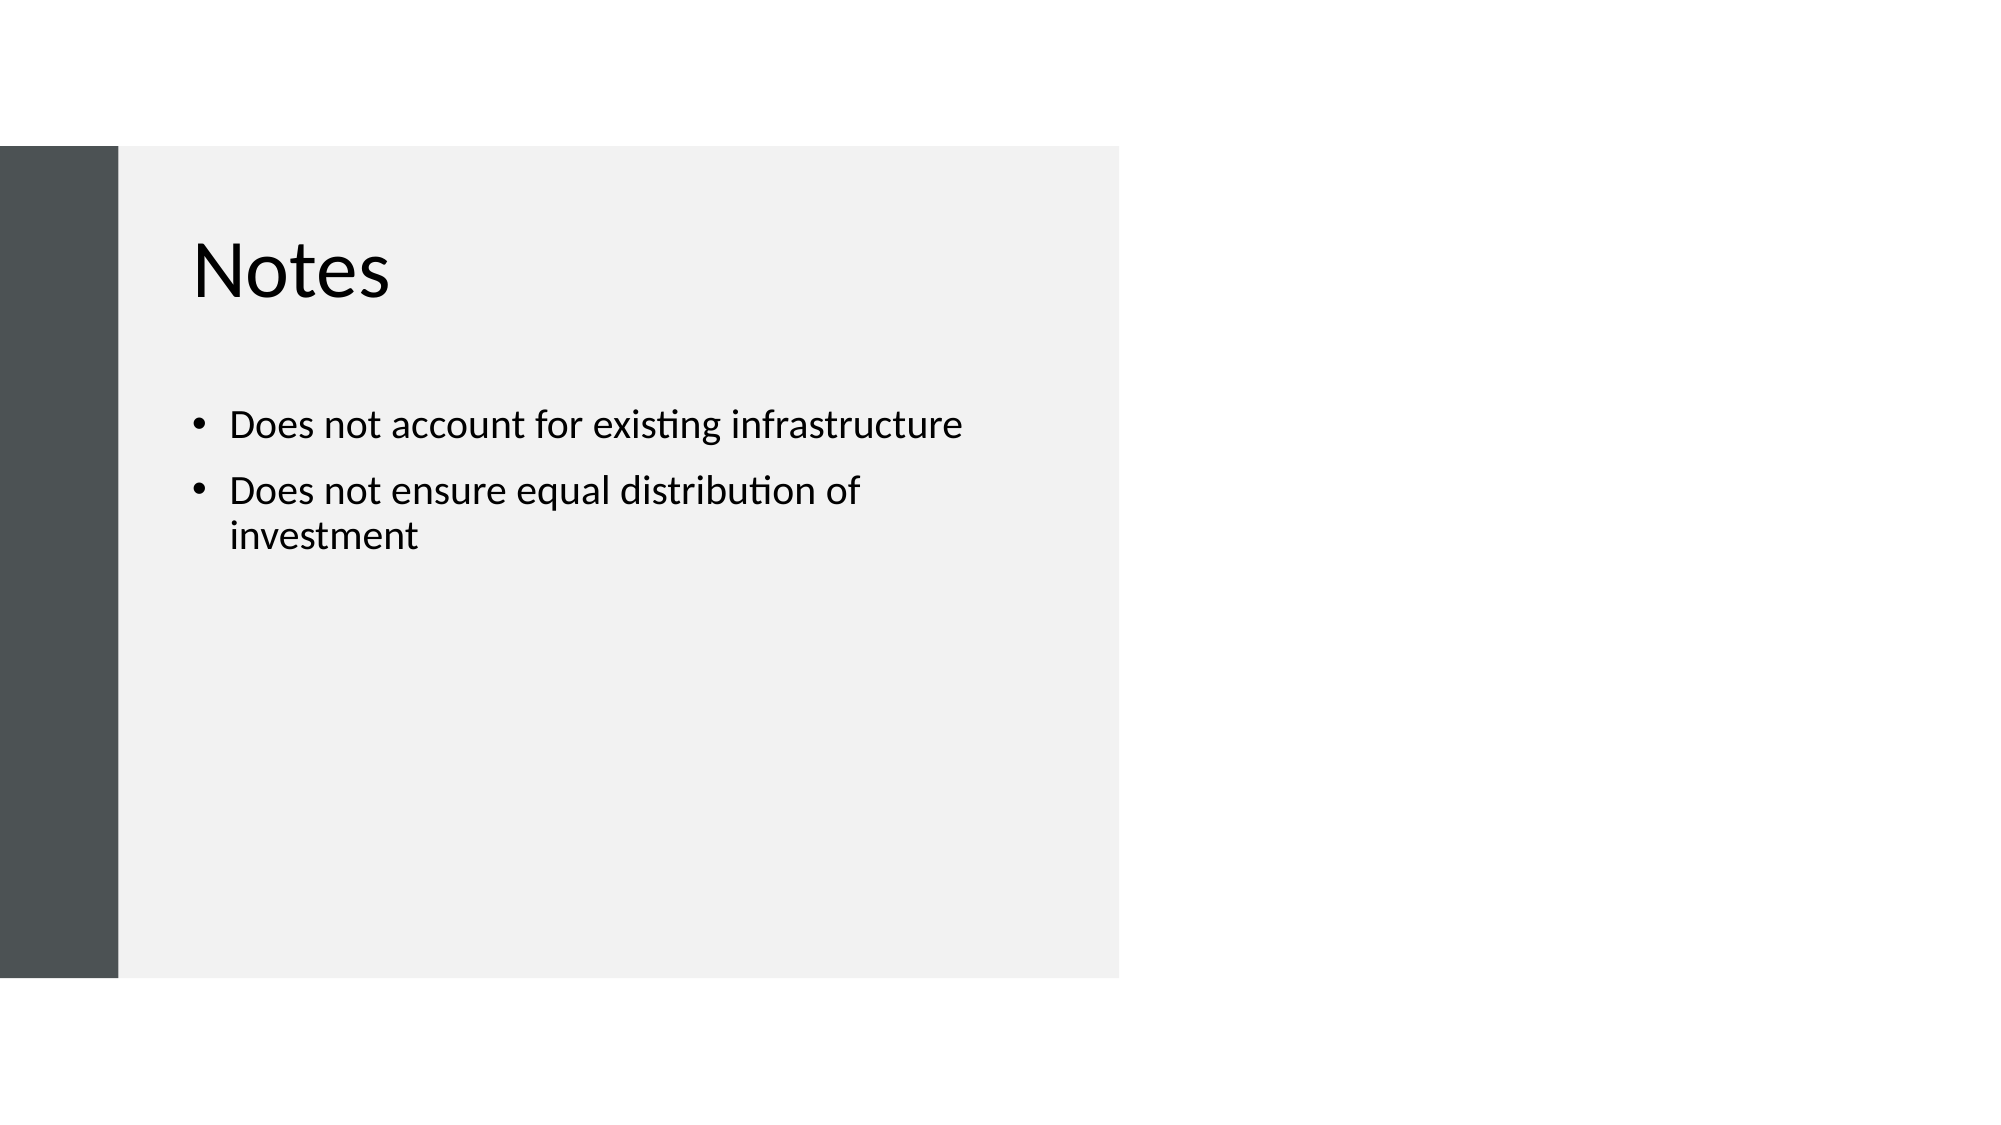

# Notes
Does not account for existing infrastructure
Does not ensure equal distribution of investment